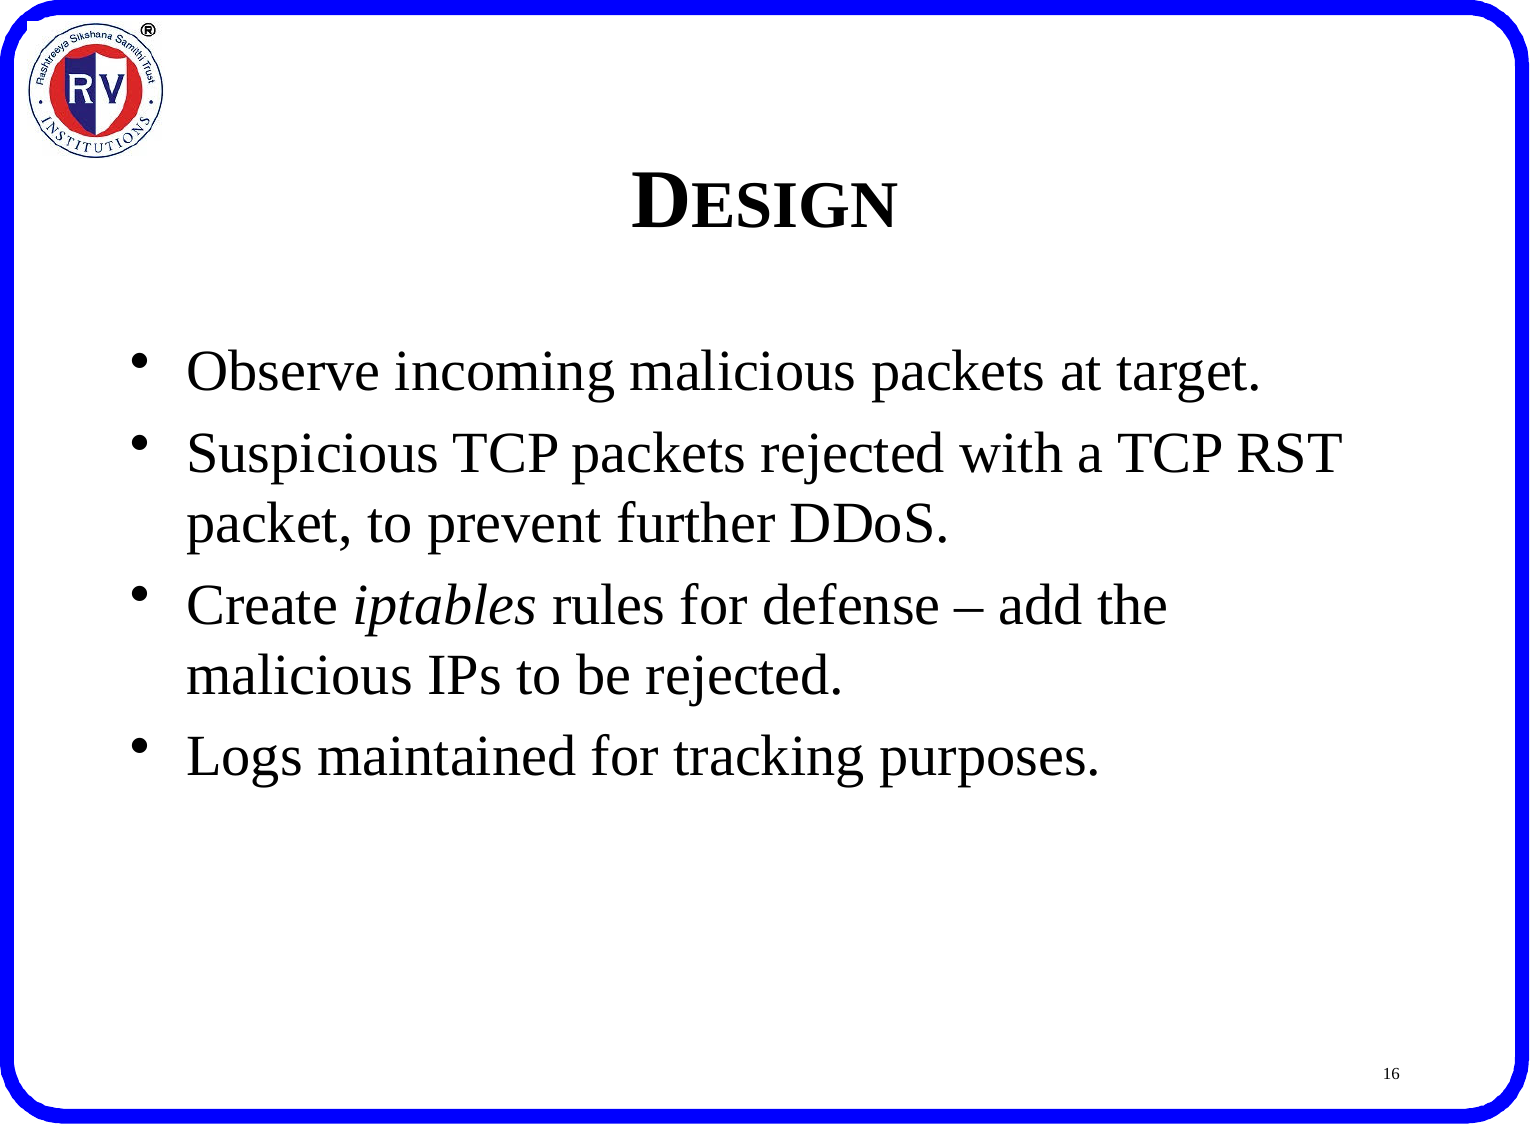

# DESIGN
Observe incoming malicious packets at target.
Suspicious TCP packets rejected with a TCP RST packet, to prevent further DDoS.
Create iptables rules for defense – add the malicious IPs to be rejected.
Logs maintained for tracking purposes.
16